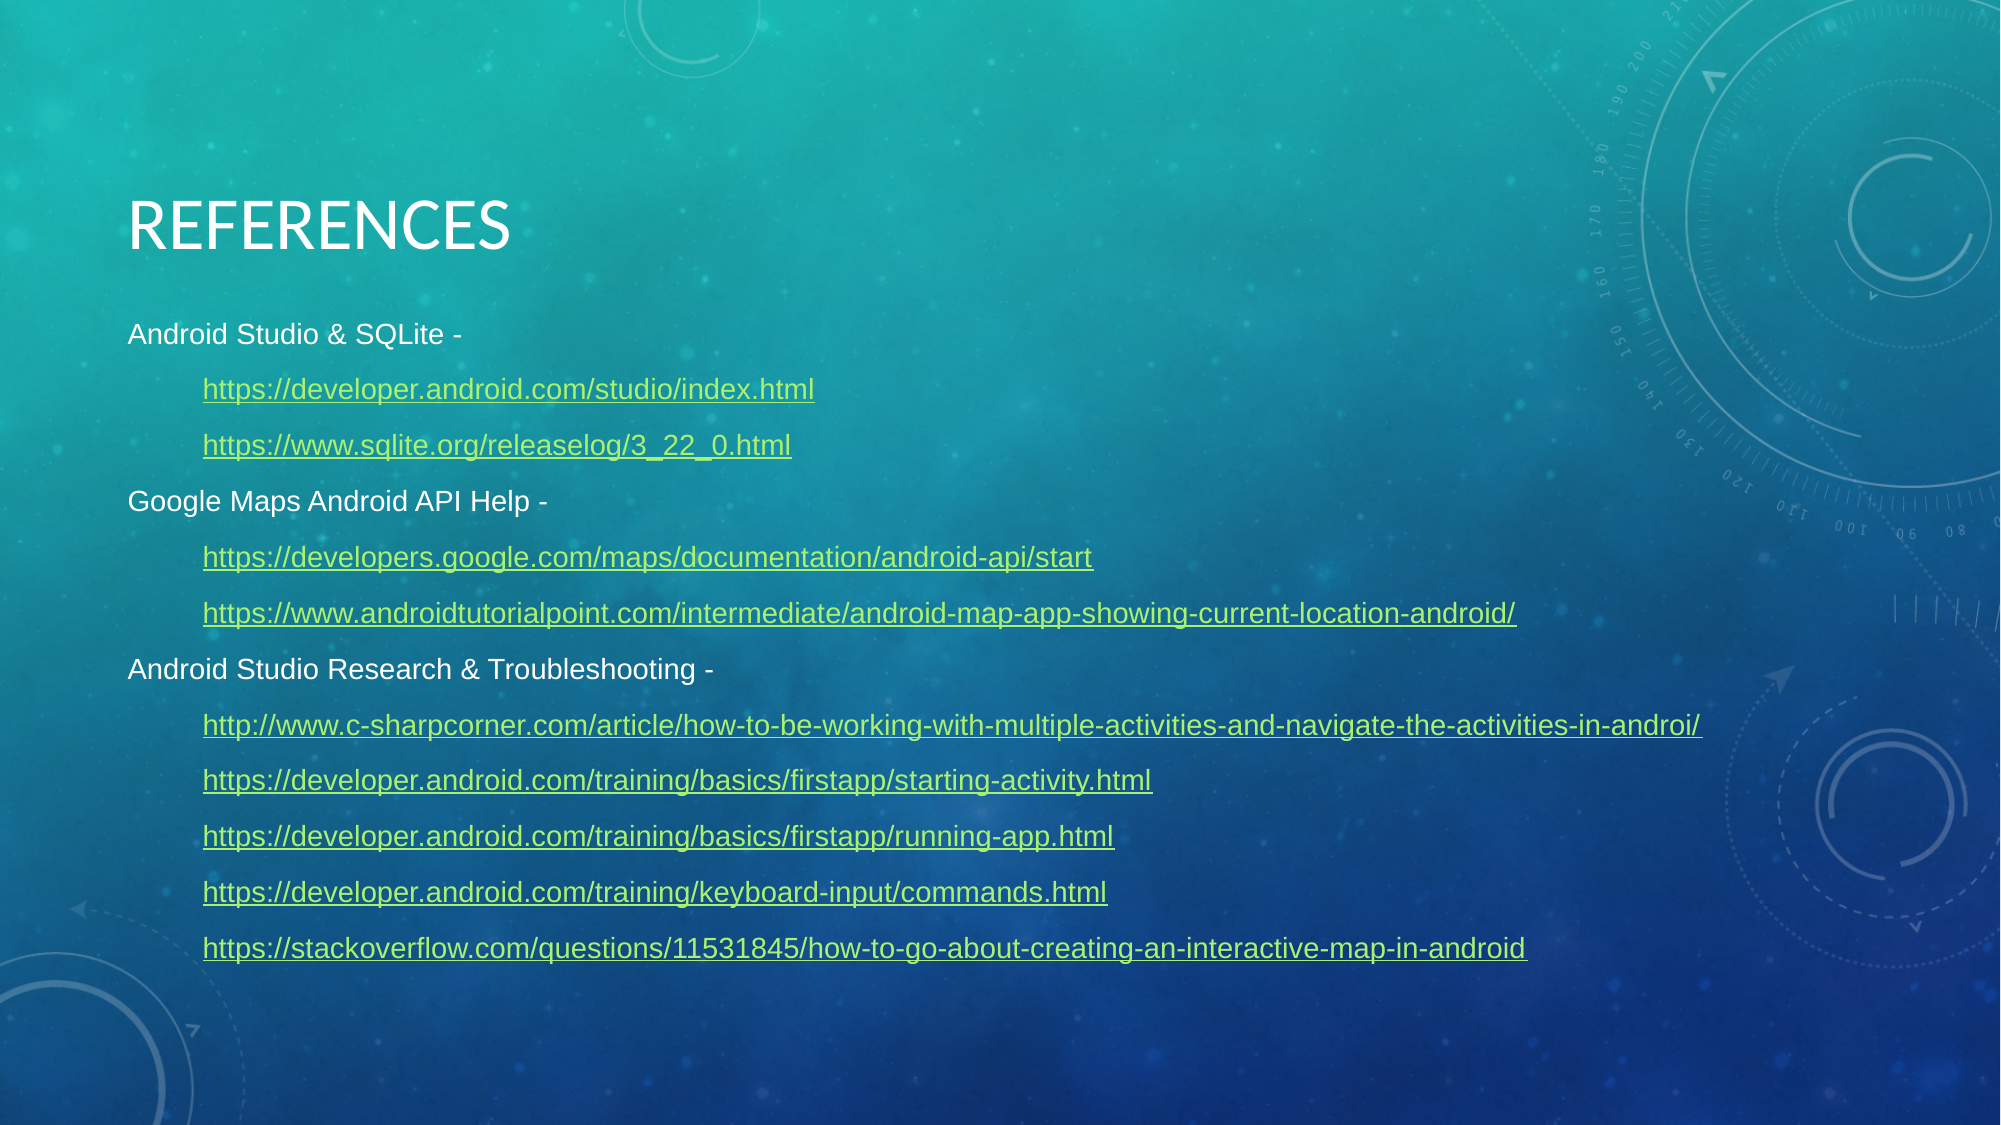

# REFERENCES
Android Studio & SQLite -
https://developer.android.com/studio/index.html
https://www.sqlite.org/releaselog/3_22_0.html
Google Maps Android API Help -
https://developers.google.com/maps/documentation/android-api/start
https://www.androidtutorialpoint.com/intermediate/android-map-app-showing-current-location-android/
Android Studio Research & Troubleshooting -
http://www.c-sharpcorner.com/article/how-to-be-working-with-multiple-activities-and-navigate-the-activities-in-androi/
https://developer.android.com/training/basics/firstapp/starting-activity.html
https://developer.android.com/training/basics/firstapp/running-app.html
https://developer.android.com/training/keyboard-input/commands.html
https://stackoverflow.com/questions/11531845/how-to-go-about-creating-an-interactive-map-in-android